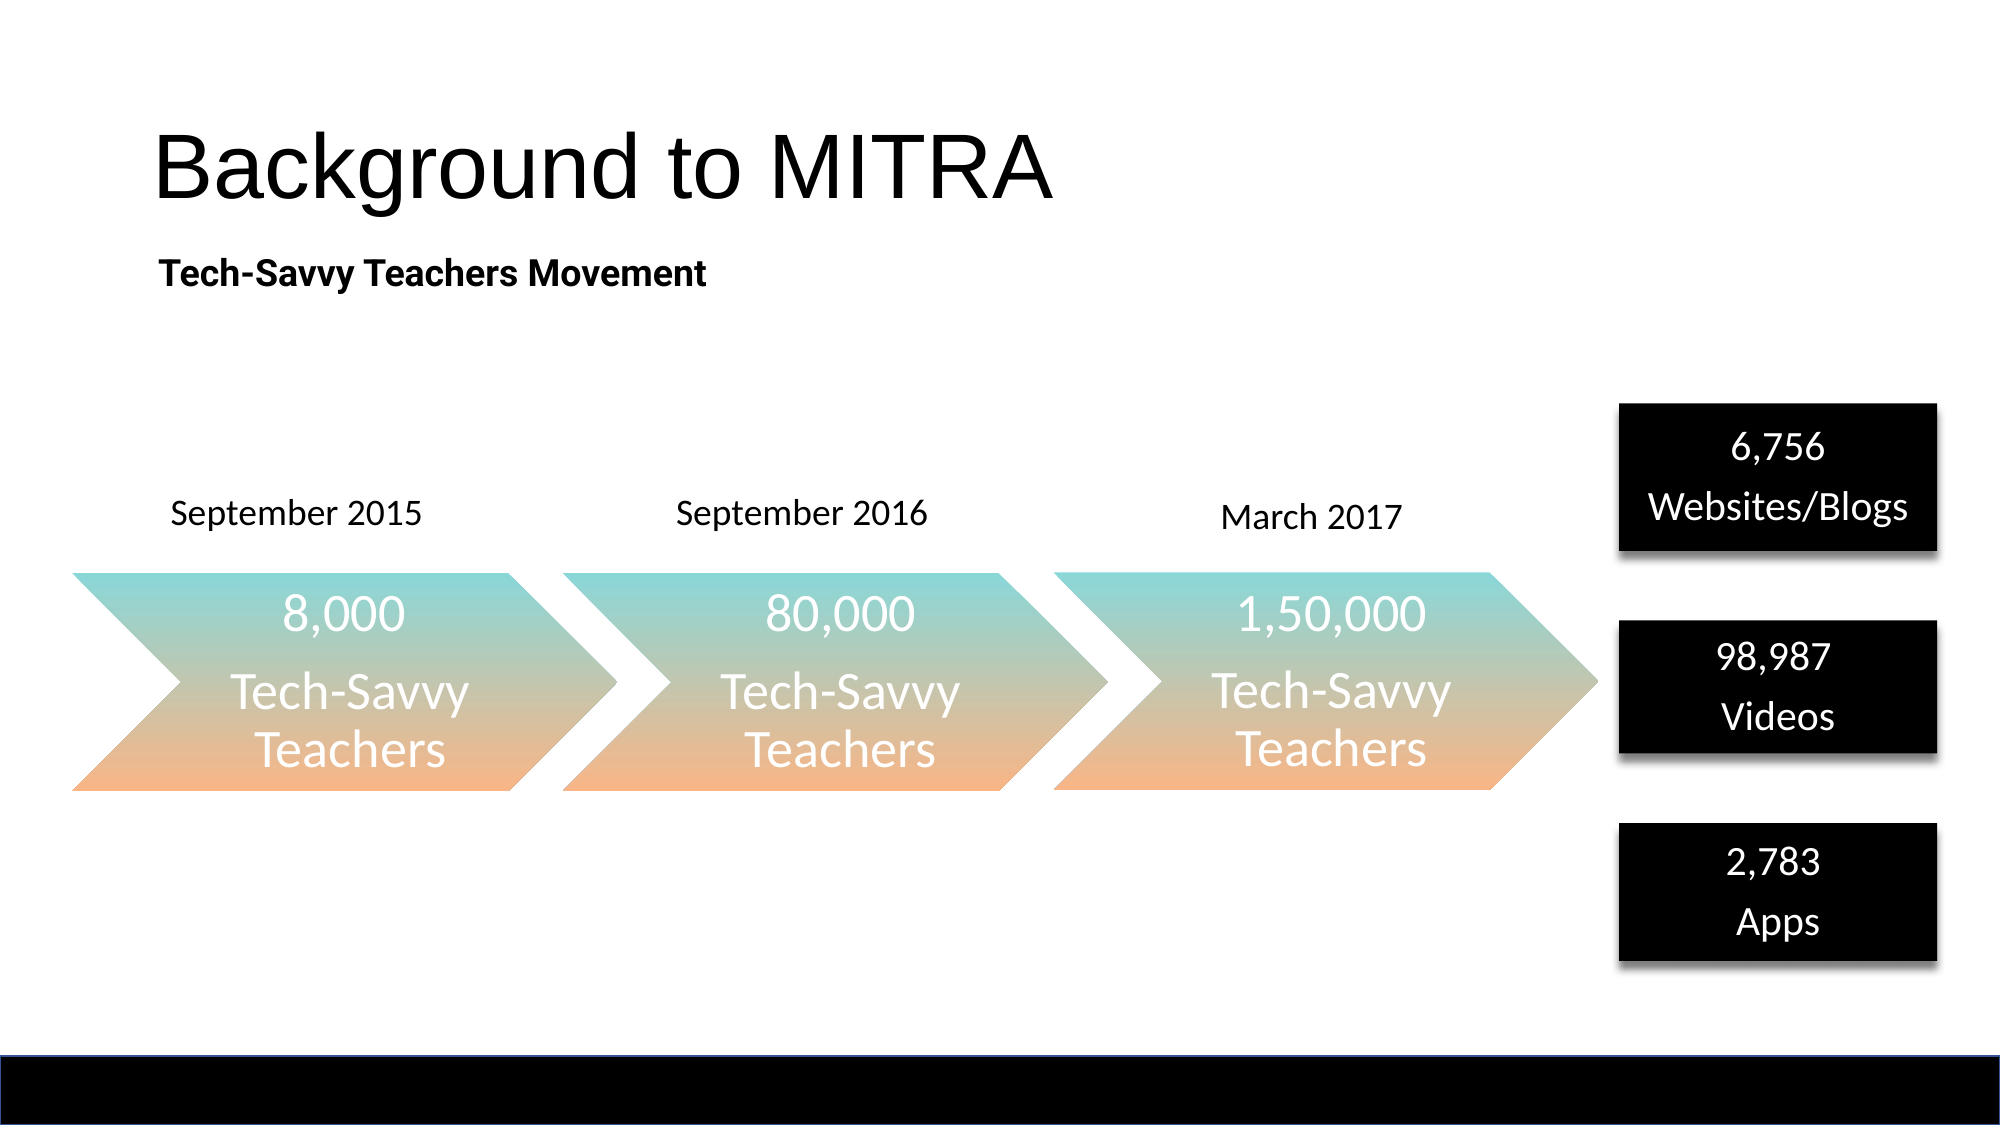

# Background to MITRA
Tech-Savvy Teachers Movement
8,000
Tech-Savvy Teachers
80,000
Tech-Savvy Teachers
1,50,000
Tech-Savvy Teachers
6,756
Websites/Blogs
98,987
Videos
2,783
Apps
September 2015
September 2016
March 2017